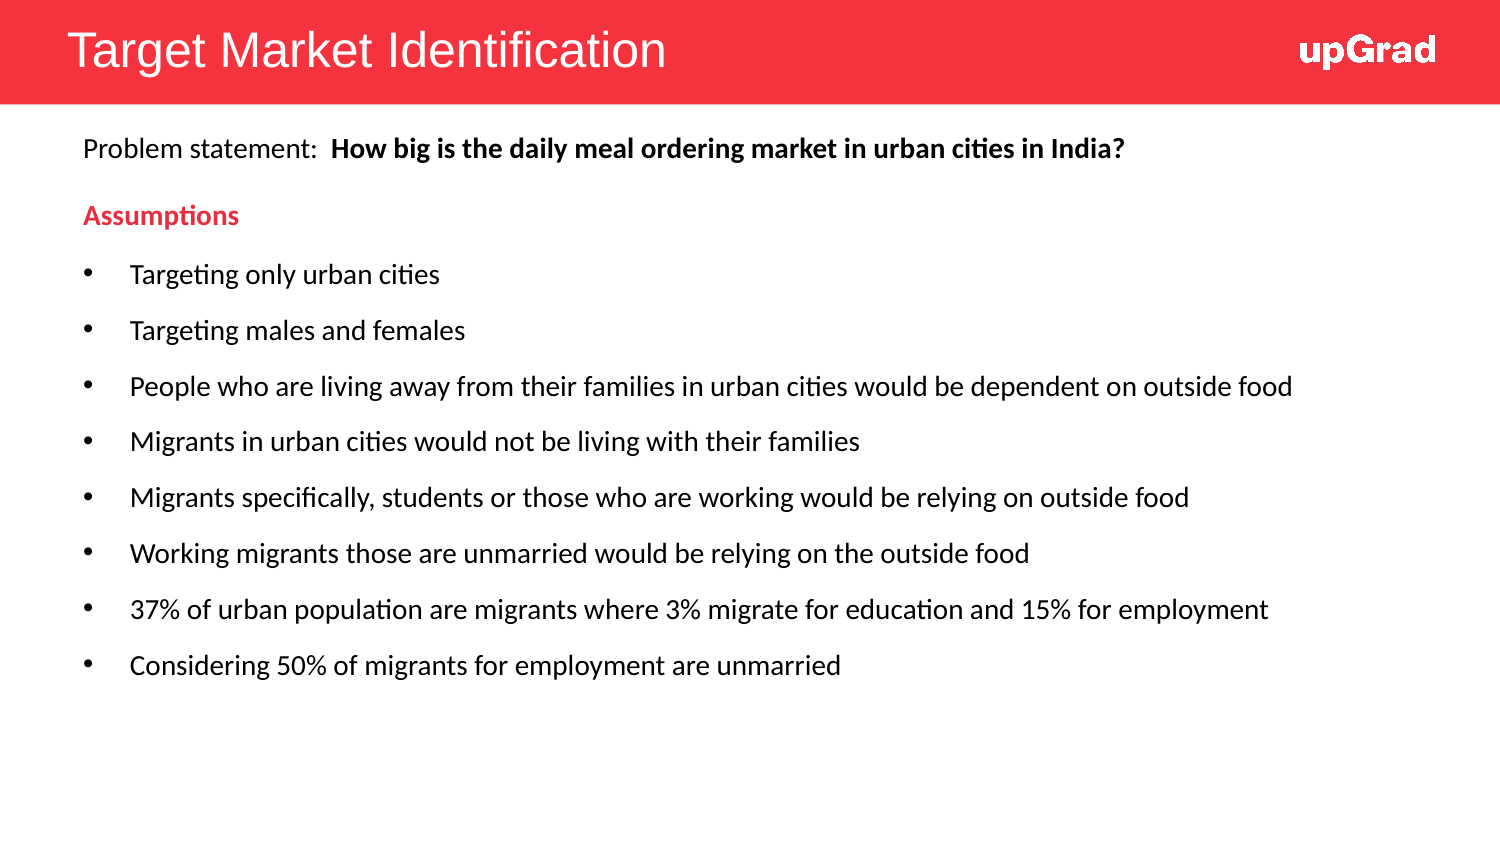

# Target Market Identification
Problem statement:  How big is the daily meal ordering market in urban cities in India?
Assumptions

Targeting only urban cities
Targeting males and females
People who are living away from their families in urban cities would be dependent on outside food
Migrants in urban cities would not be living with their families
Migrants specifically, students or those who are working would be relying on outside food
Working migrants those are unmarried would be relying on the outside food
37% of urban population are migrants where 3% migrate for education and 15% for employment
Considering 50% of migrants for employment are unmarried